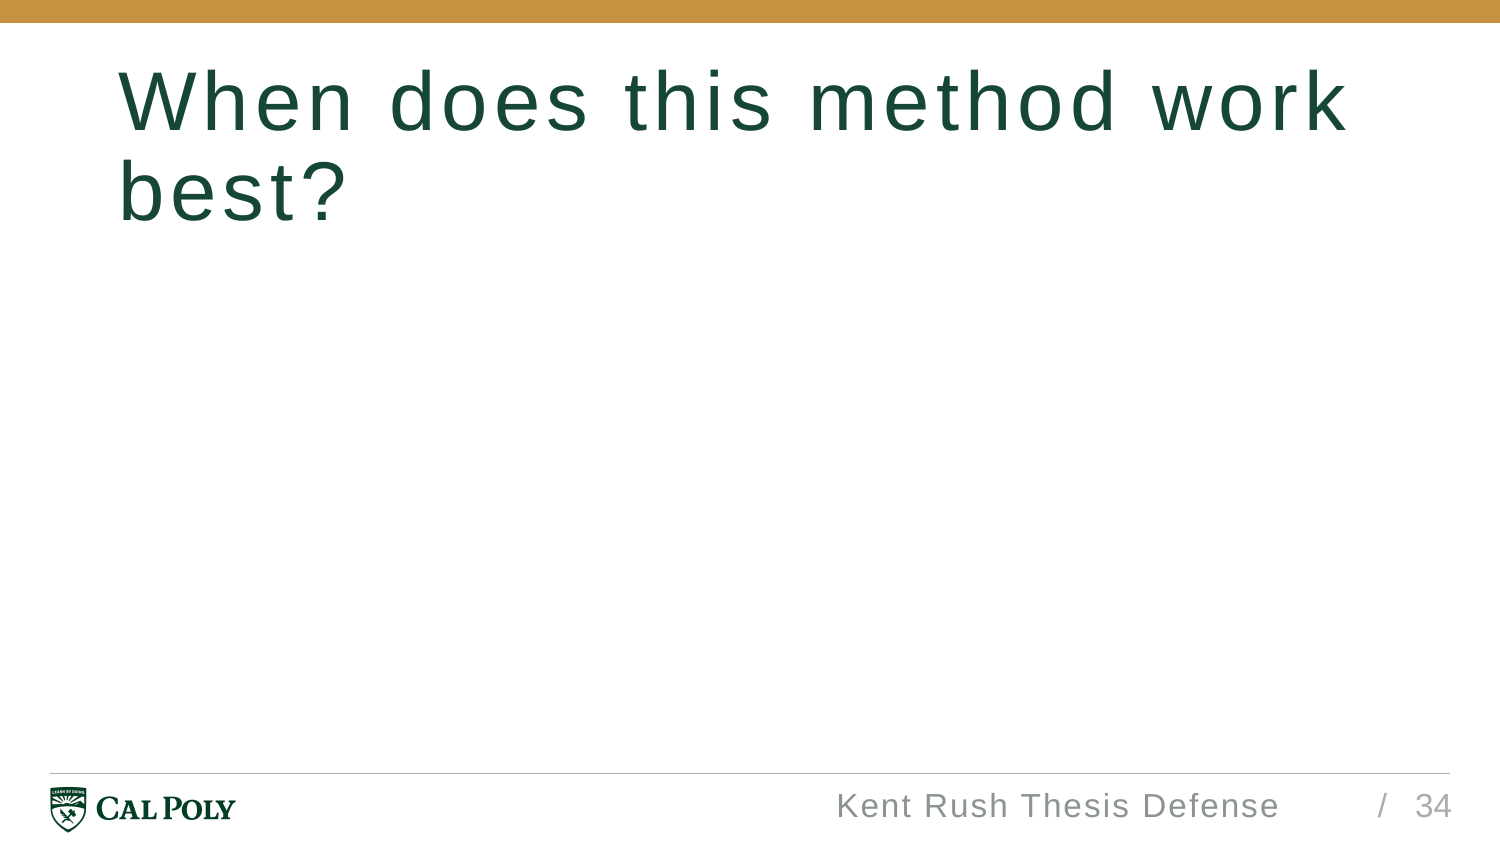

# When does this method work best?

Kent Rush Thesis Defense
/   34